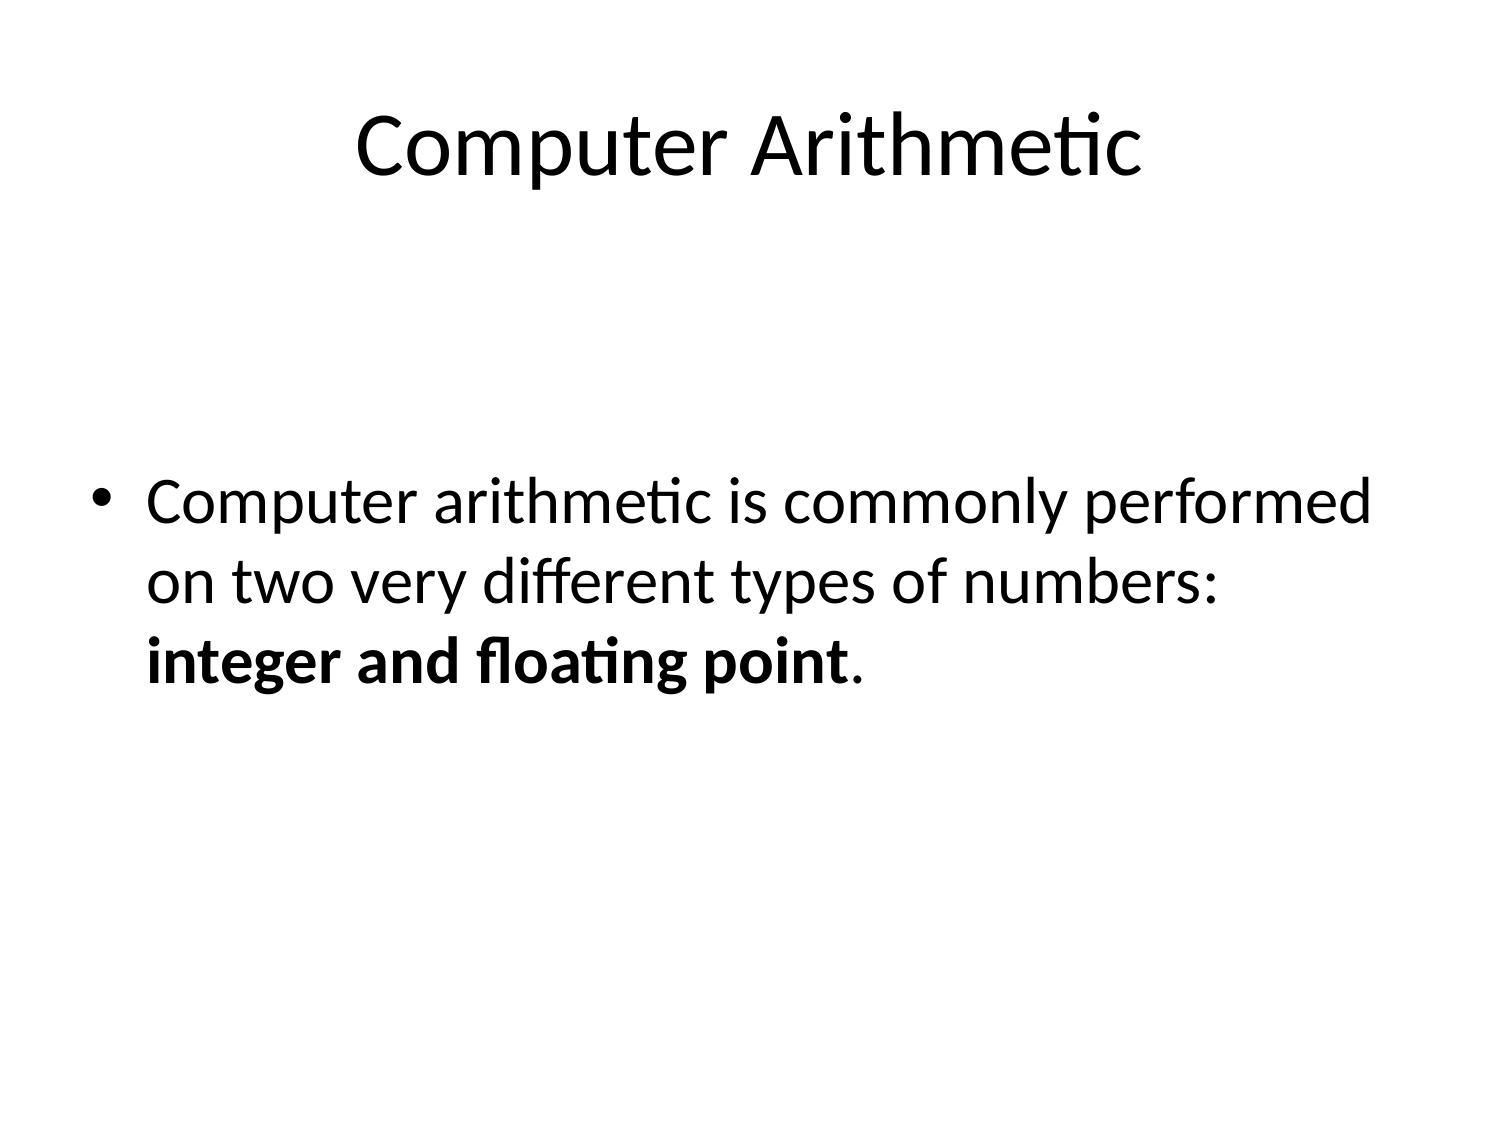

# Computer Arithmetic

Computer arithmetic is commonly performed on two very different types of numbers: integer and floating point.